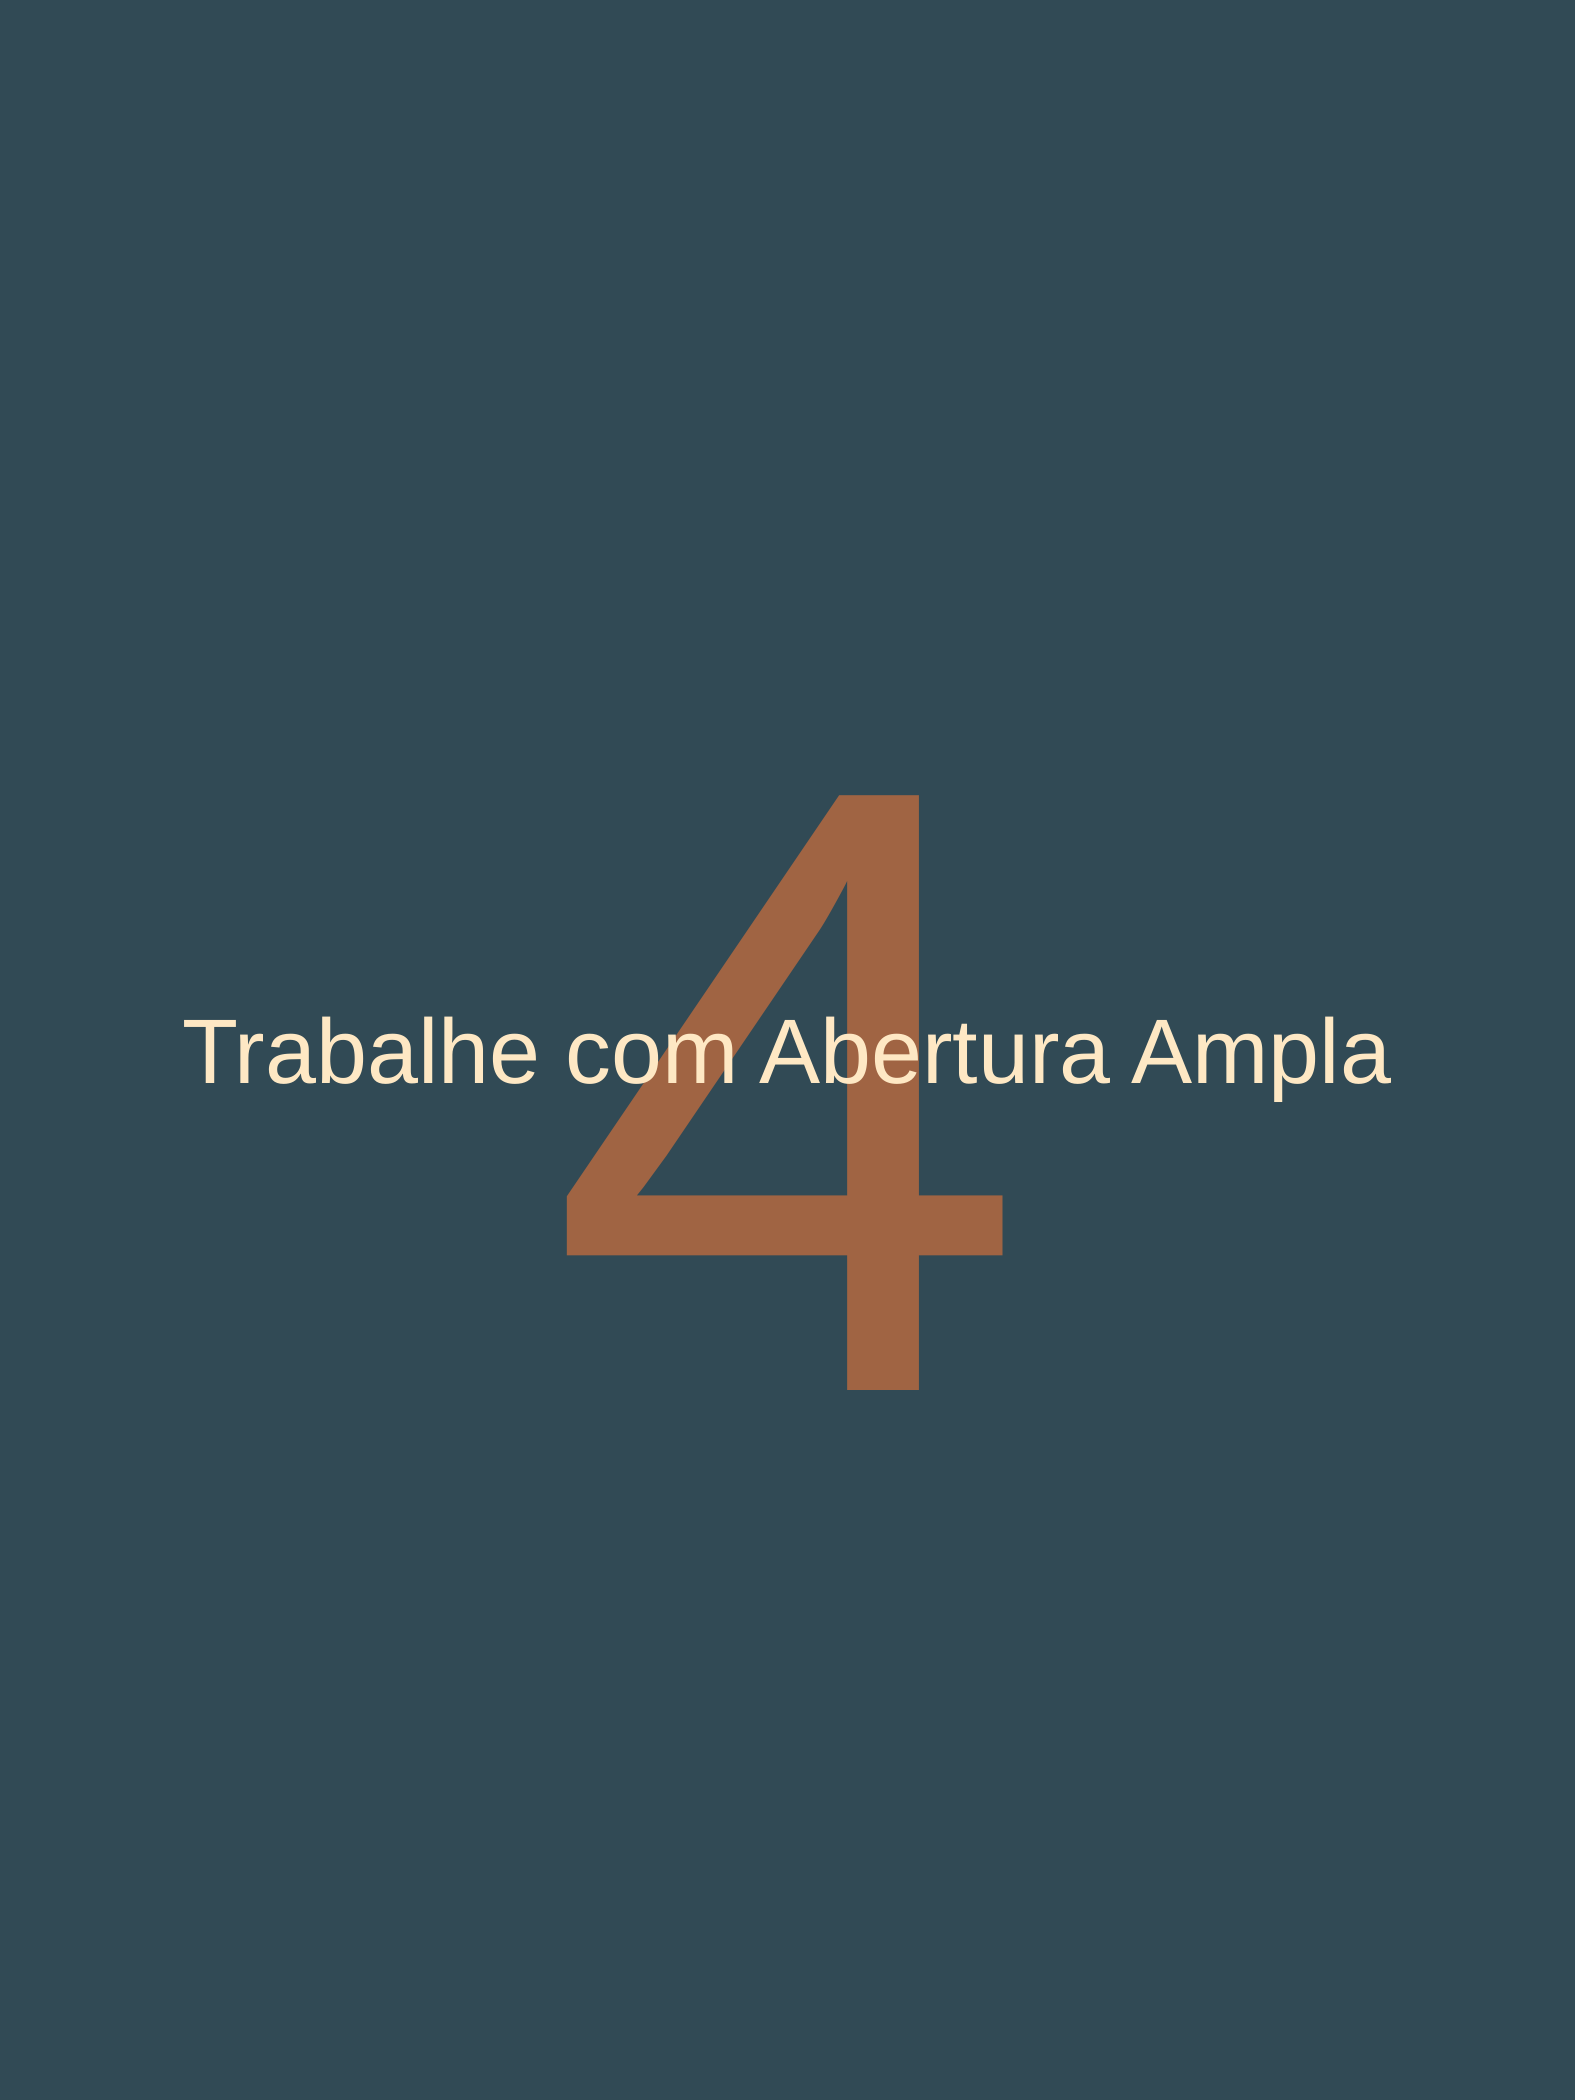

4
Trabalhe com Abertura Ampla
Essência Capturada - Expressão em Cada Clique
9